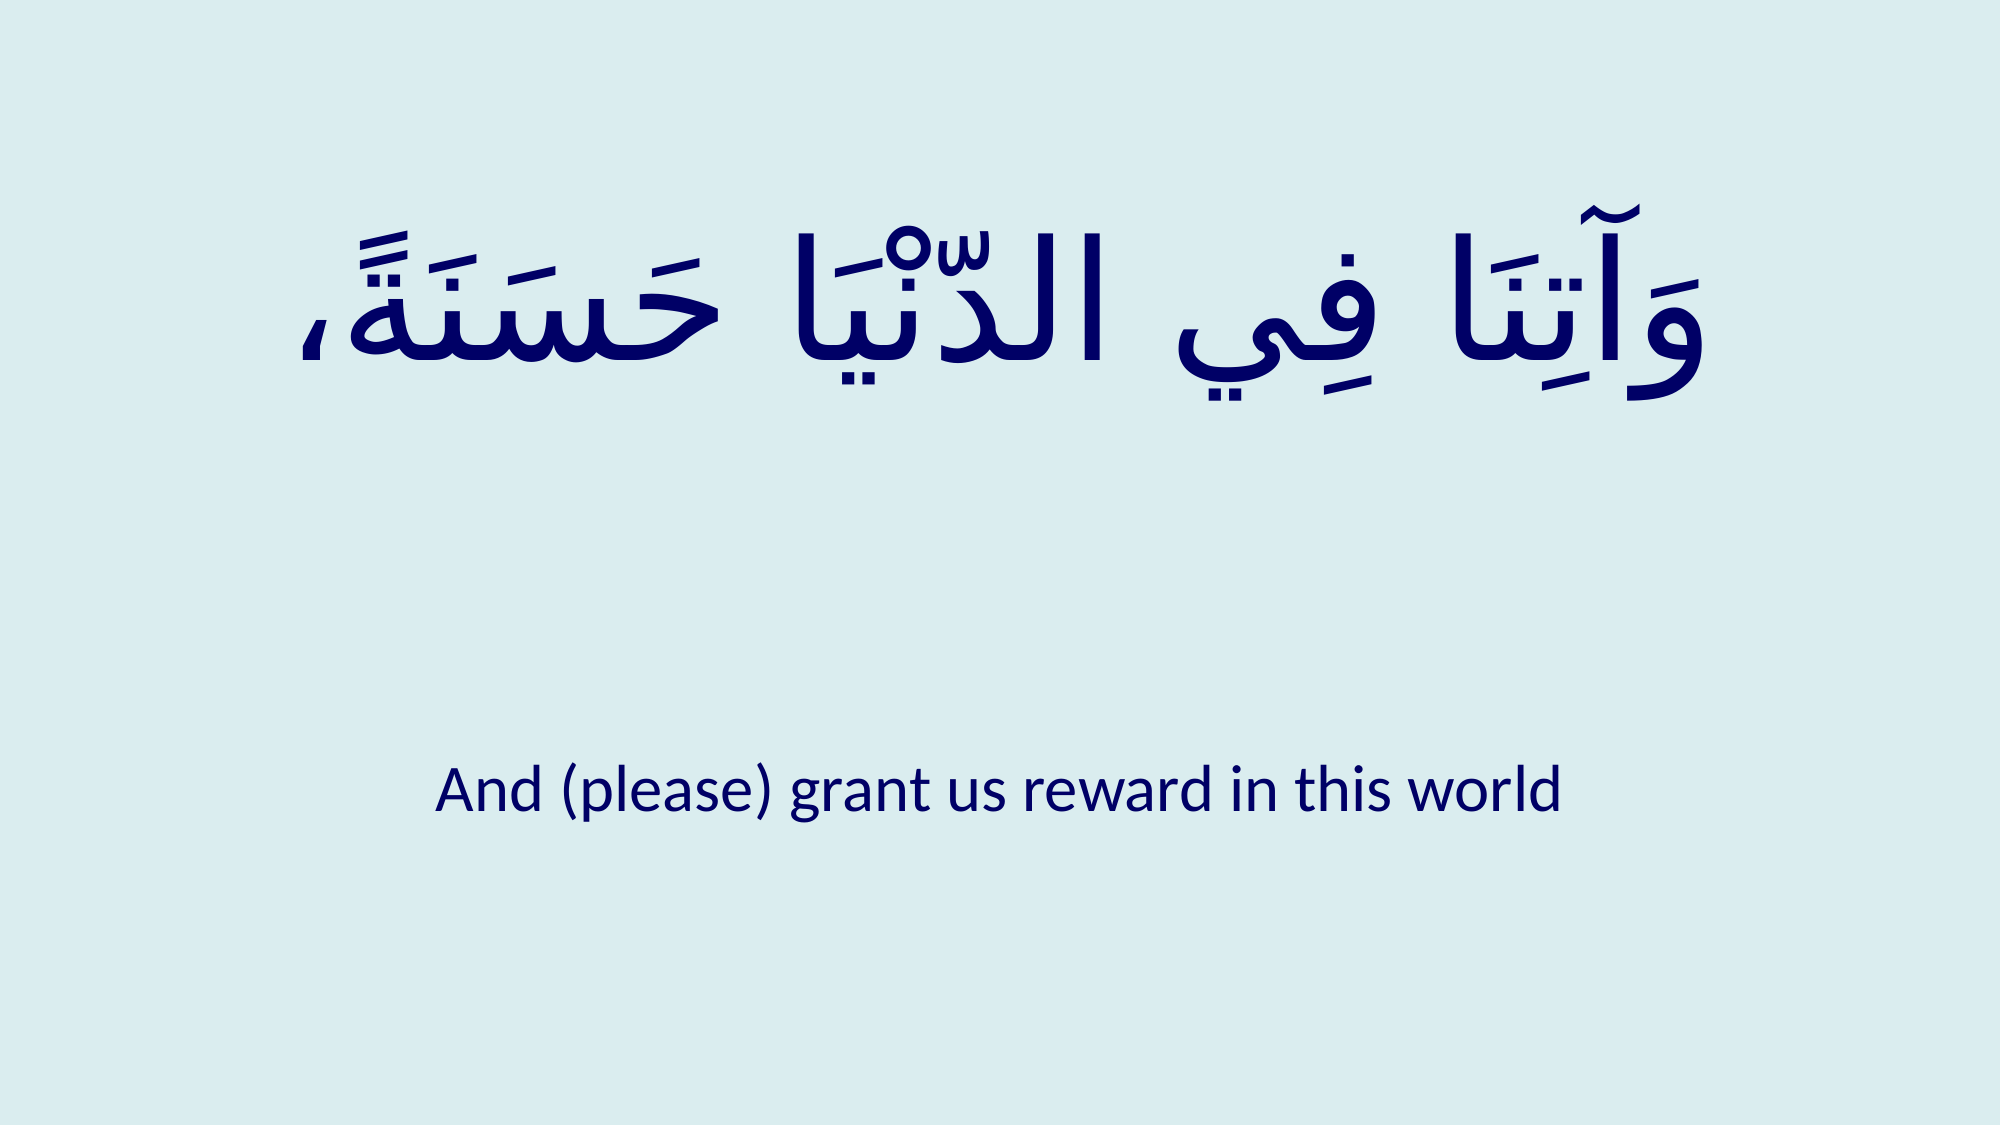

# وَآتِنَا فِي الدّنْيَا حَسَنَةً،
And (please) grant us reward in this world